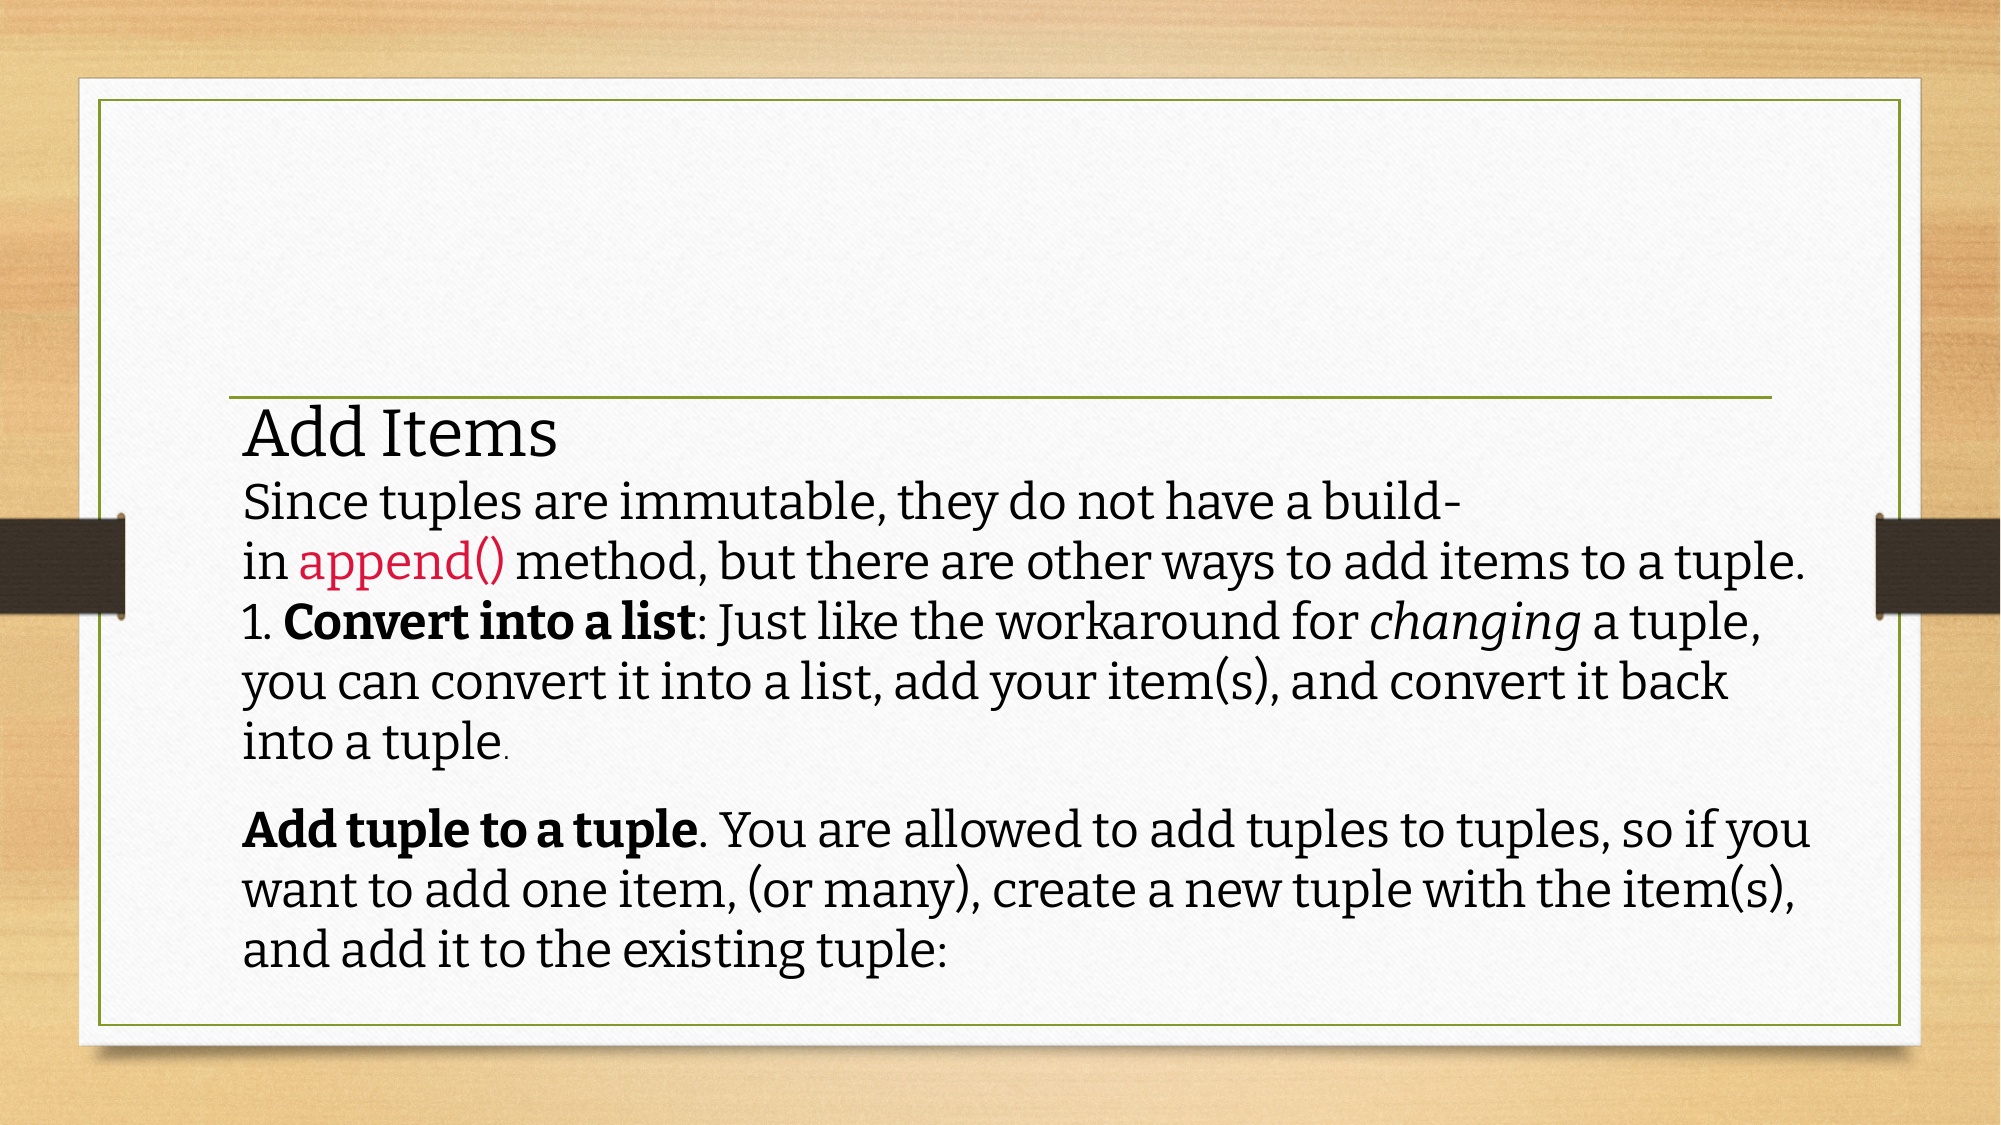

#
Add Items
Since tuples are immutable, they do not have a build-in append() method, but there are other ways to add items to a tuple.
1. Convert into a list: Just like the workaround for changing a tuple, you can convert it into a list, add your item(s), and convert it back into a tuple.

Add tuple to a tuple. You are allowed to add tuples to tuples, so if you want to add one item, (or many), create a new tuple with the item(s), and add it to the existing tuple: